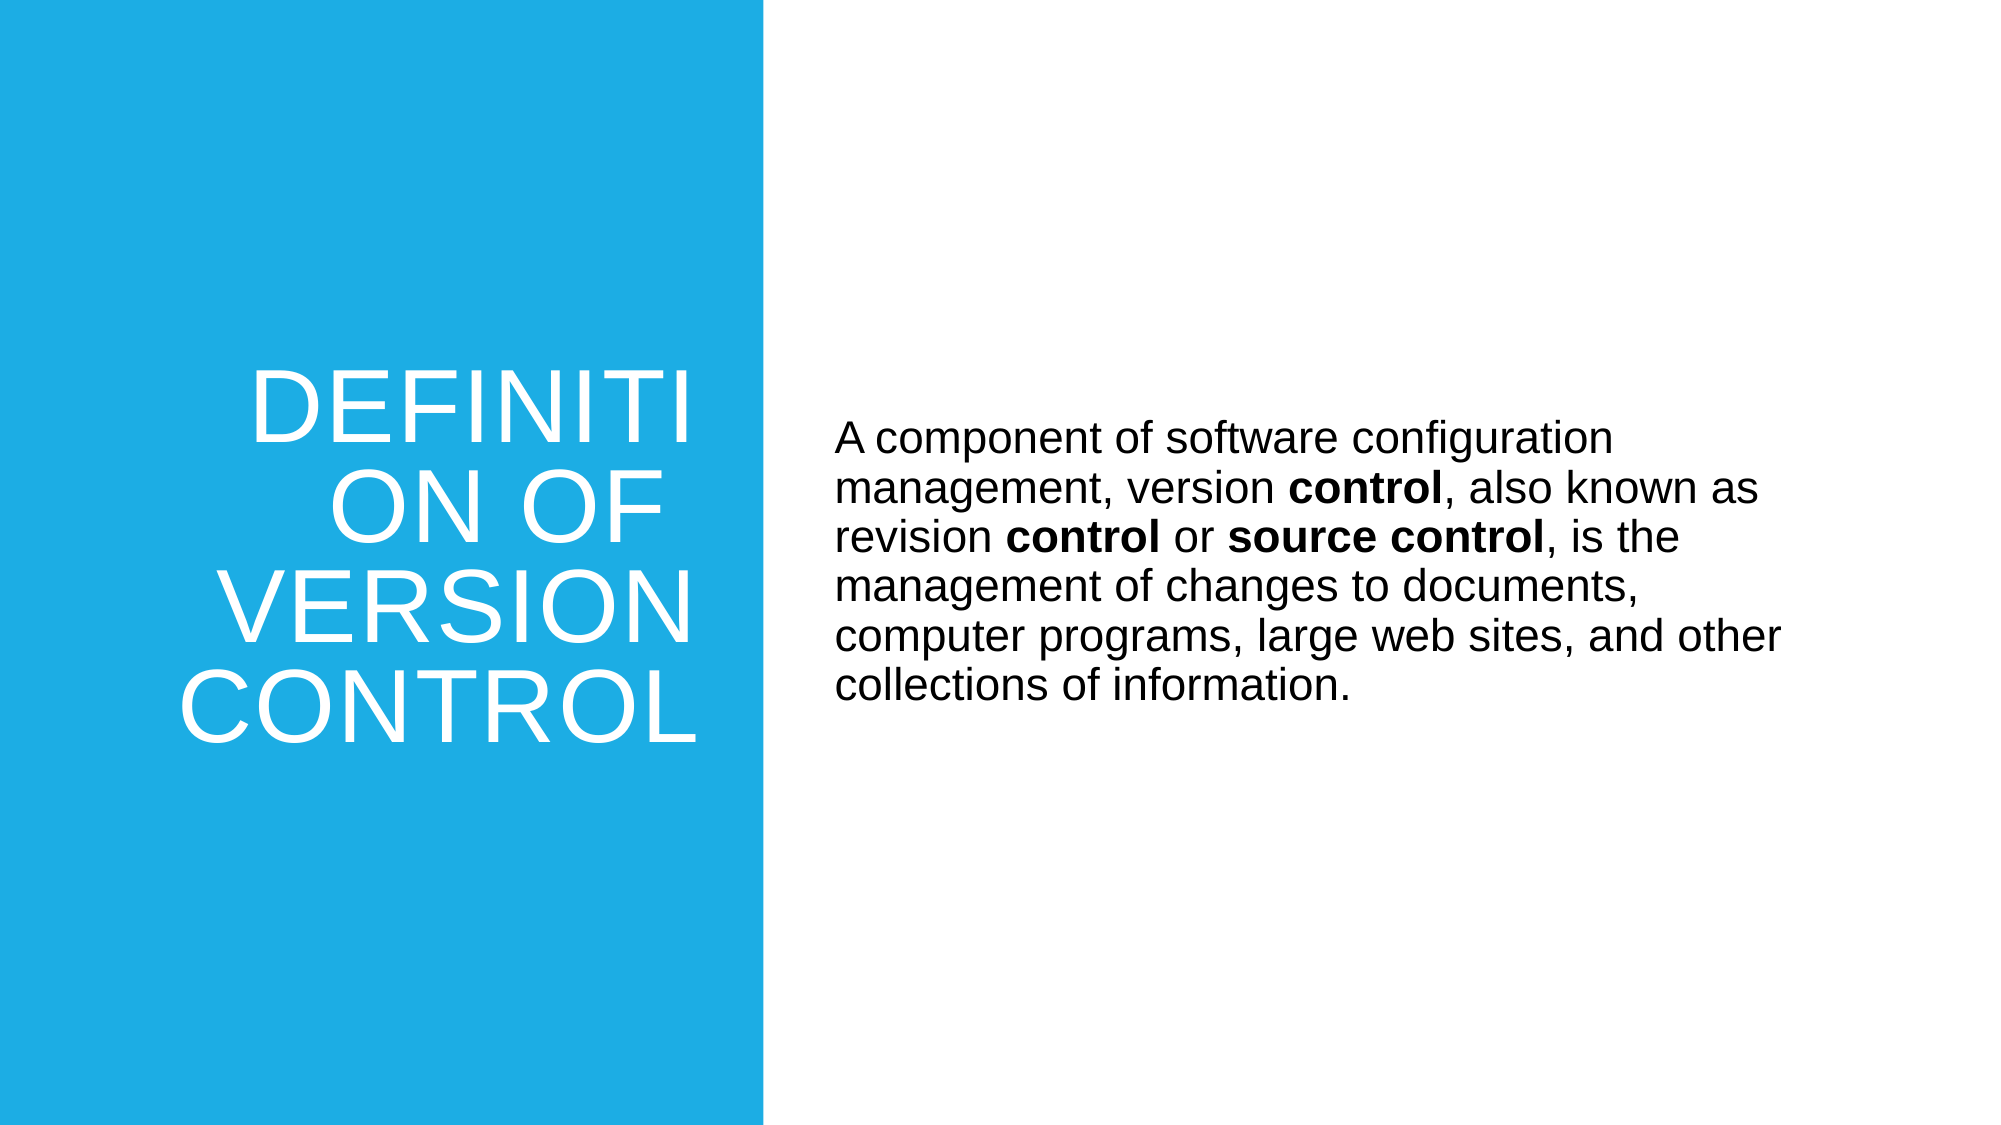

# Definition of  Version Control
A component of software configuration management, version control, also known as revision control or source control, is the management of changes to documents, computer programs, large web sites, and other collections of information.